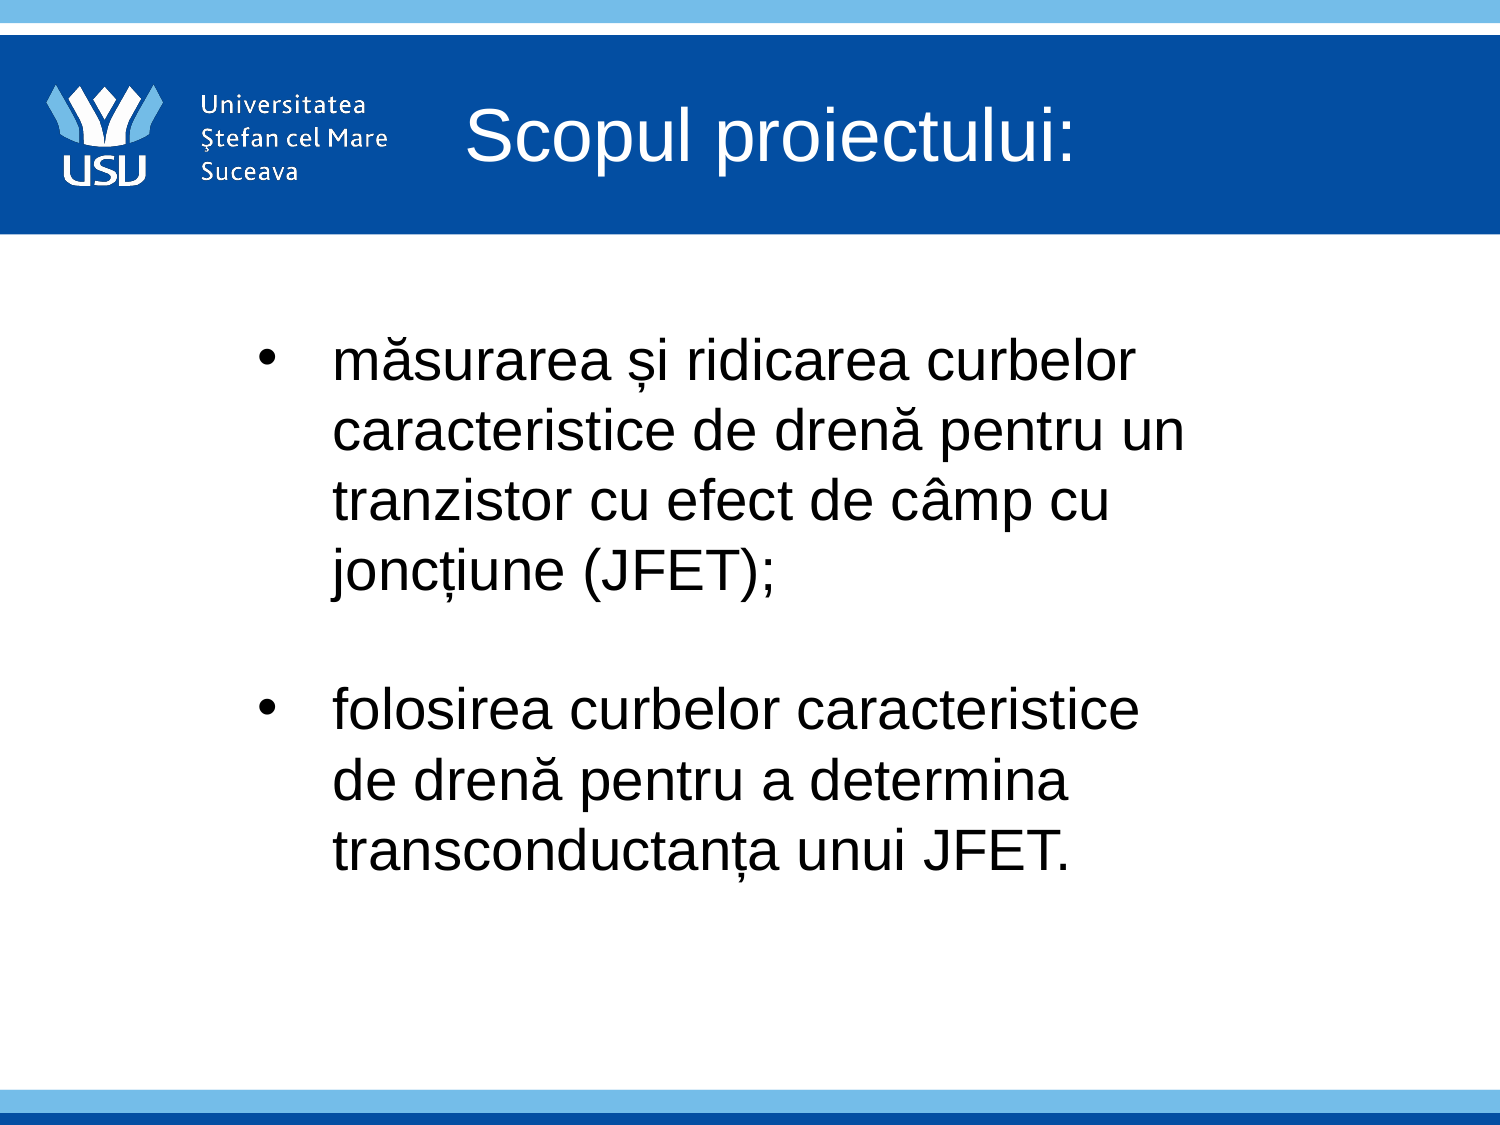

# Scopul proiectului:
măsurarea și ridicarea curbelor caracteristice de drenă pentru un tranzistor cu efect de câmp cu joncțiune (JFET);

folosirea curbelor caracteristice de drenă pentru a determina transconductanța unui JFET.